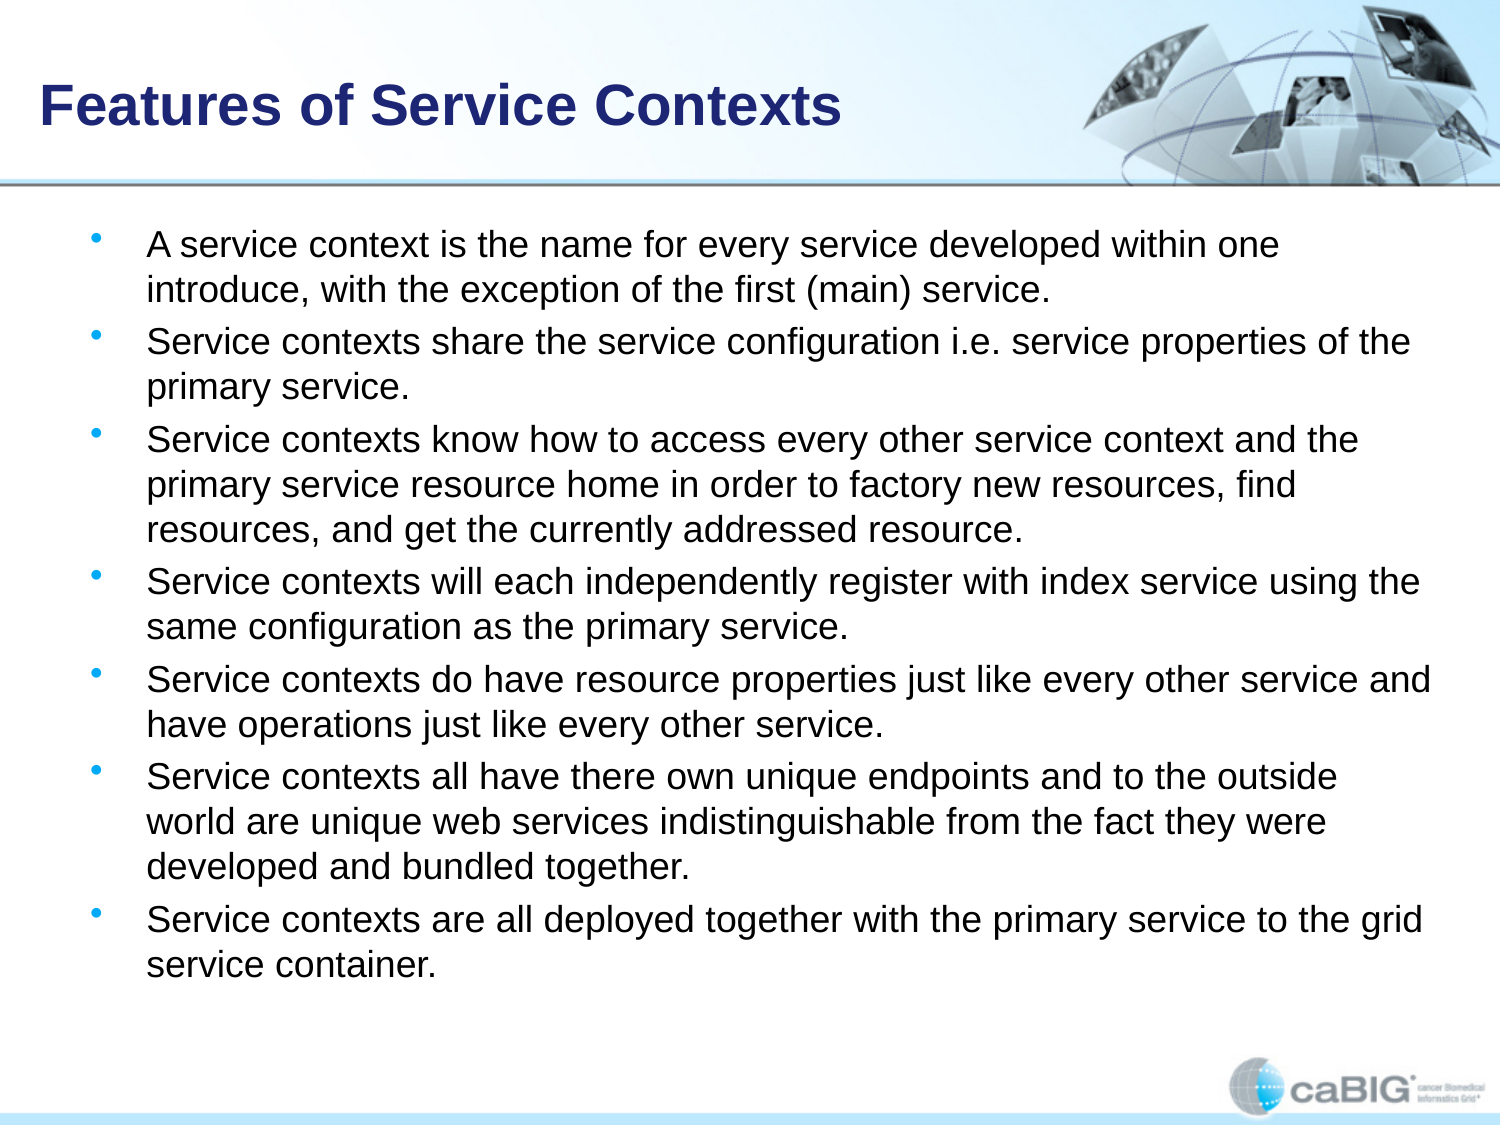

# Features of Service Contexts
A service context is the name for every service developed within one introduce, with the exception of the first (main) service.
Service contexts share the service configuration i.e. service properties of the primary service.
Service contexts know how to access every other service context and the primary service resource home in order to factory new resources, find resources, and get the currently addressed resource.
Service contexts will each independently register with index service using the same configuration as the primary service.
Service contexts do have resource properties just like every other service and have operations just like every other service.
Service contexts all have there own unique endpoints and to the outside world are unique web services indistinguishable from the fact they were developed and bundled together.
Service contexts are all deployed together with the primary service to the grid service container.